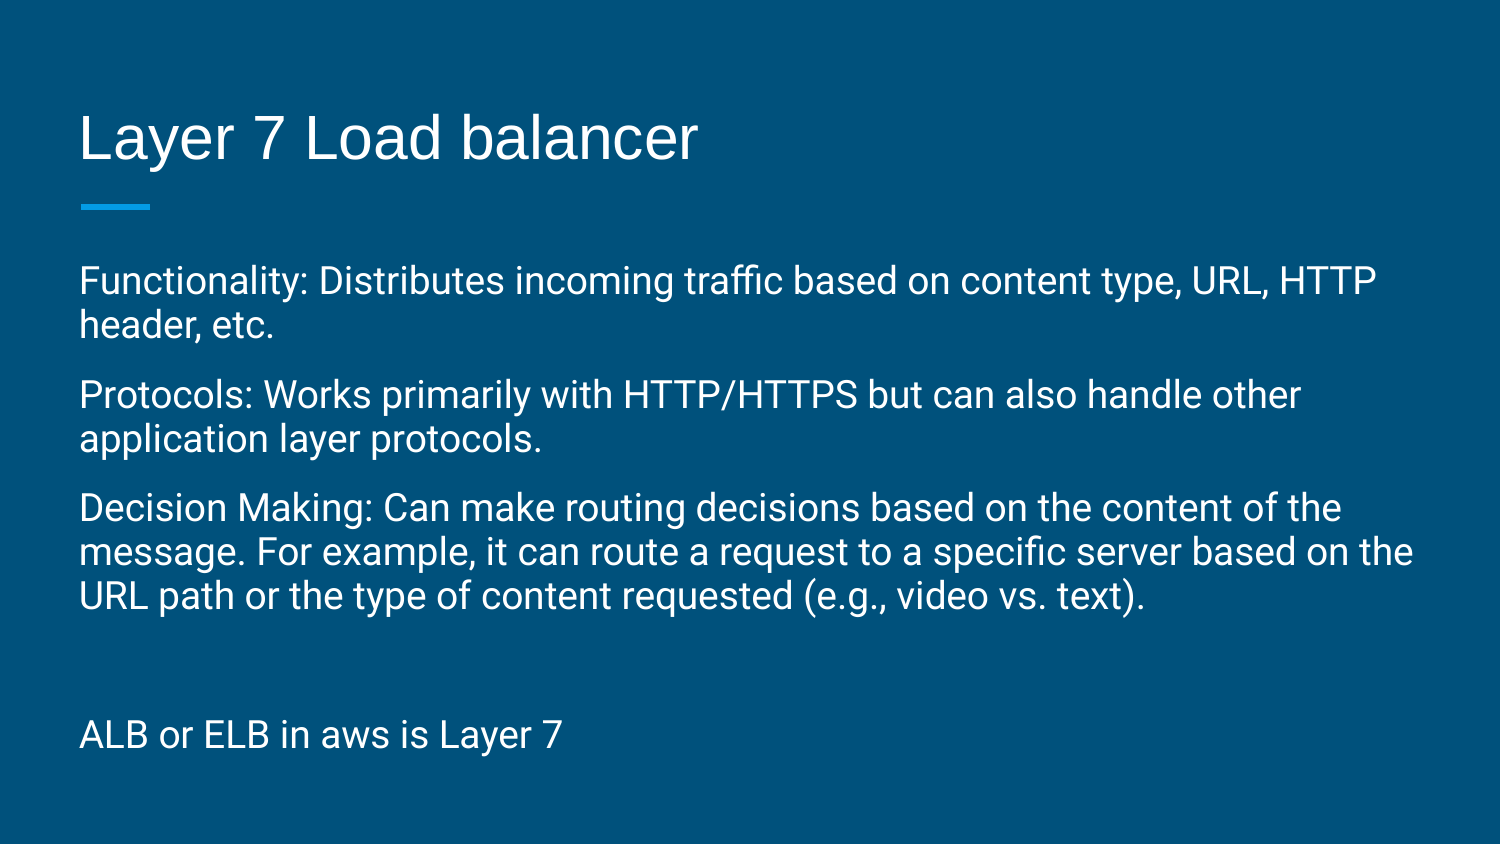

# Layer 7 Load balancer
Functionality: Distributes incoming traffic based on content type, URL, HTTP header, etc.
Protocols: Works primarily with HTTP/HTTPS but can also handle other application layer protocols.
Decision Making: Can make routing decisions based on the content of the message. For example, it can route a request to a specific server based on the URL path or the type of content requested (e.g., video vs. text).

ALB or ELB in aws is Layer 7